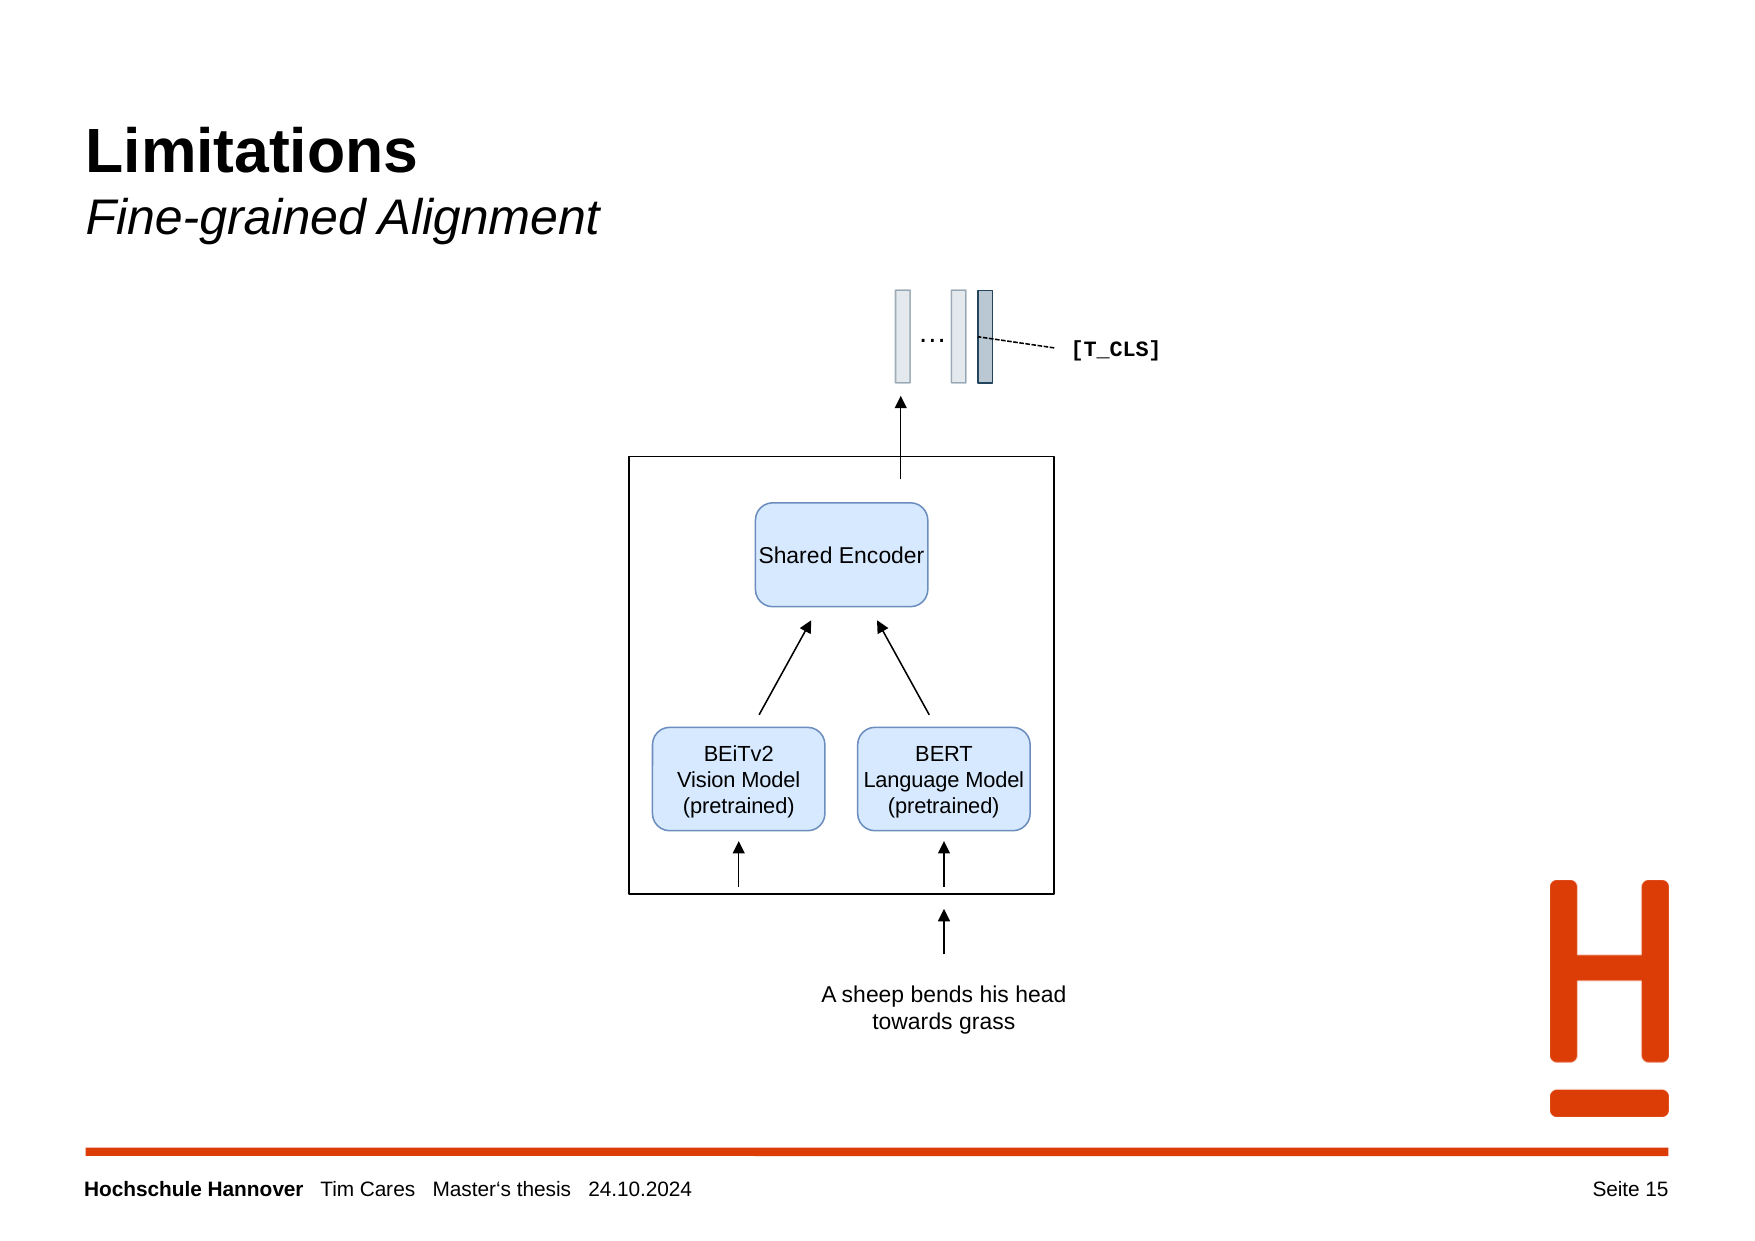

# Limitations Fine-grained Alignment

…
[T_CLS]

Shared Encoder
BEiTv2
Vision Model
(pretrained)
BERT
Language Model
(pretrained)
A sheep bends his head
towards grass
Seite 15